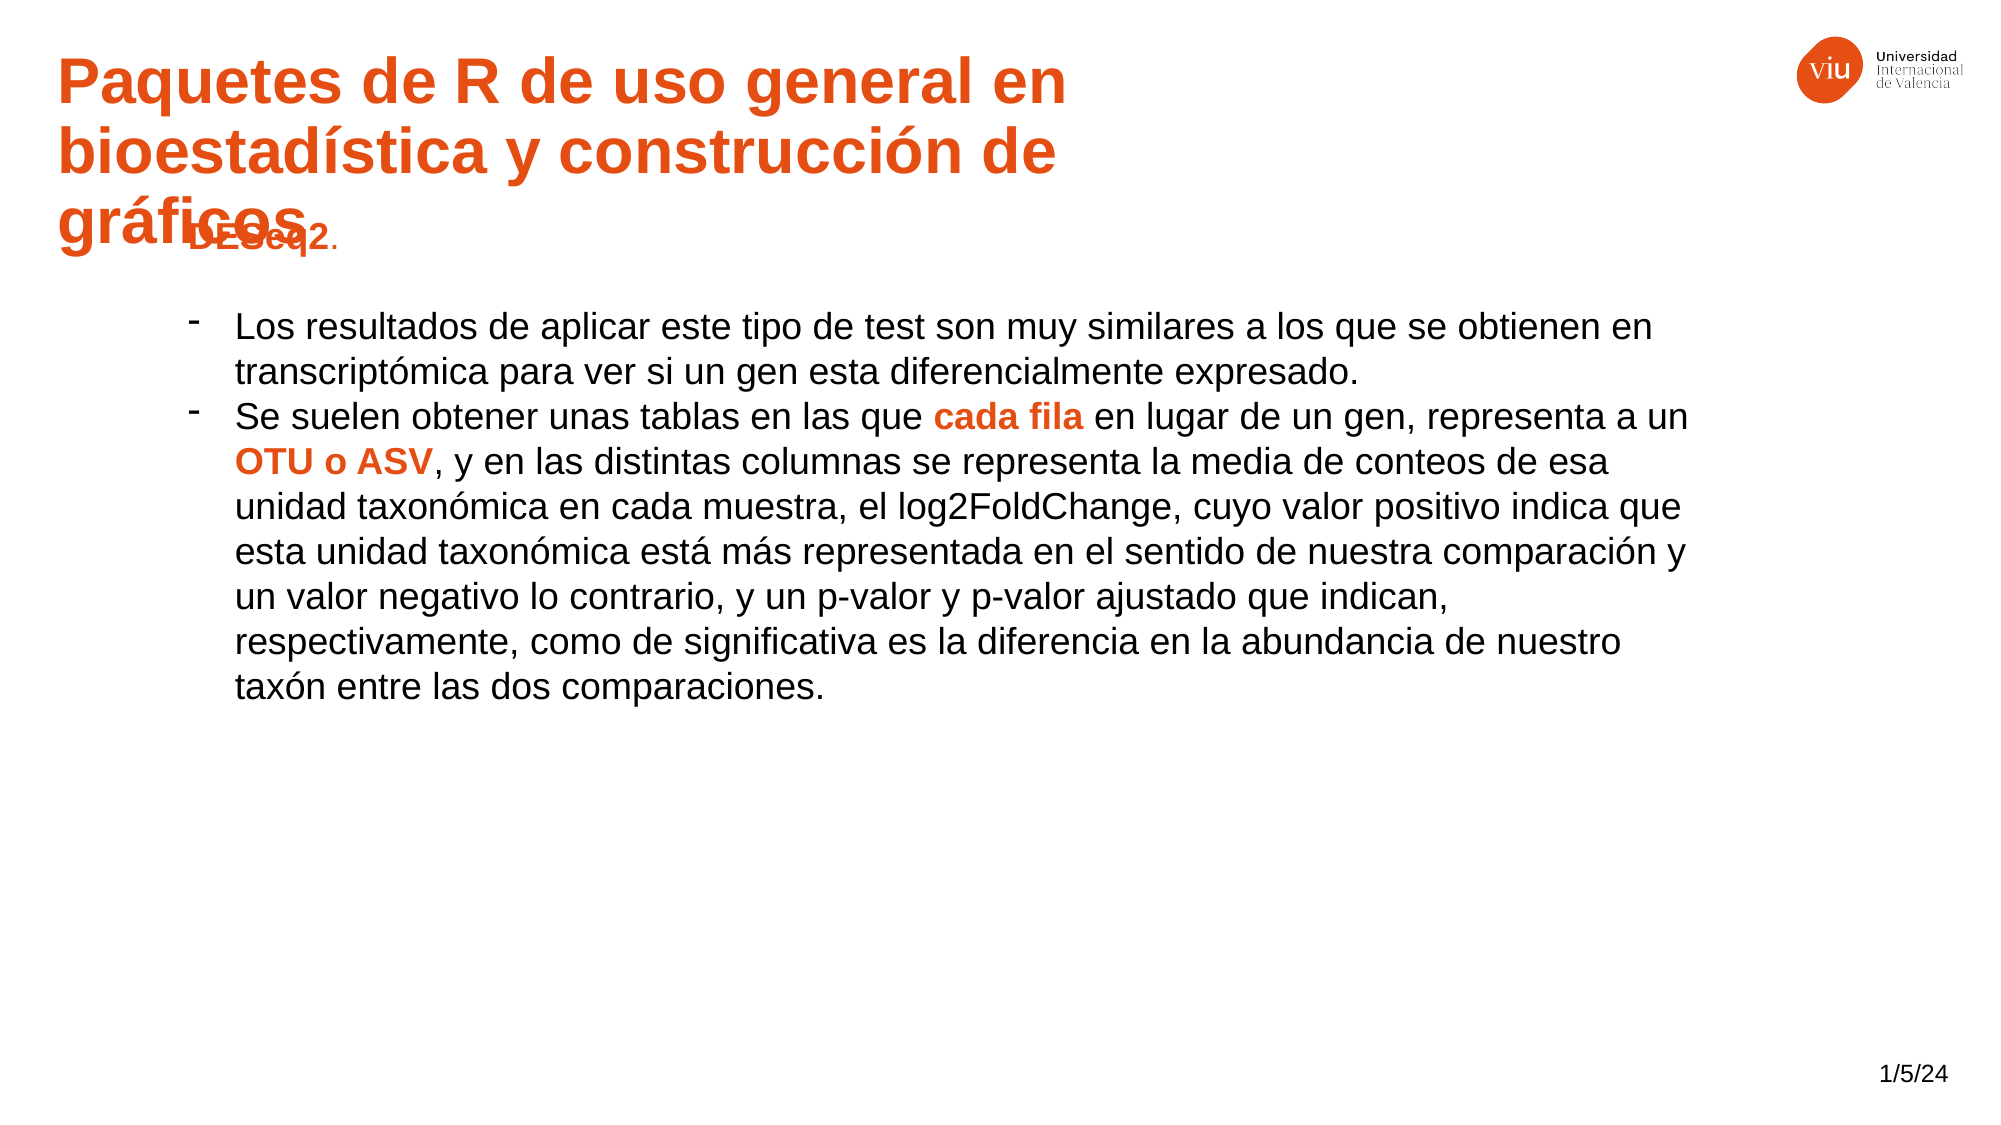

Paquetes de R de uso general en bioestadística y construcción de gráficos

DESeq2.

Los resultados de aplicar este tipo de test son muy similares a los que se obtienen en transcriptómica para ver si un gen esta diferencialmente expresado.
Se suelen obtener unas tablas en las que cada fila en lugar de un gen, representa a un OTU o ASV, y en las distintas columnas se representa la media de conteos de esa unidad taxonómica en cada muestra, el log2FoldChange, cuyo valor positivo indica que esta unidad taxonómica está más representada en el sentido de nuestra comparación y un valor negativo lo contrario, y un p-valor y p-valor ajustado que indican, respectivamente, como de significativa es la diferencia en la abundancia de nuestro taxón entre las dos comparaciones.